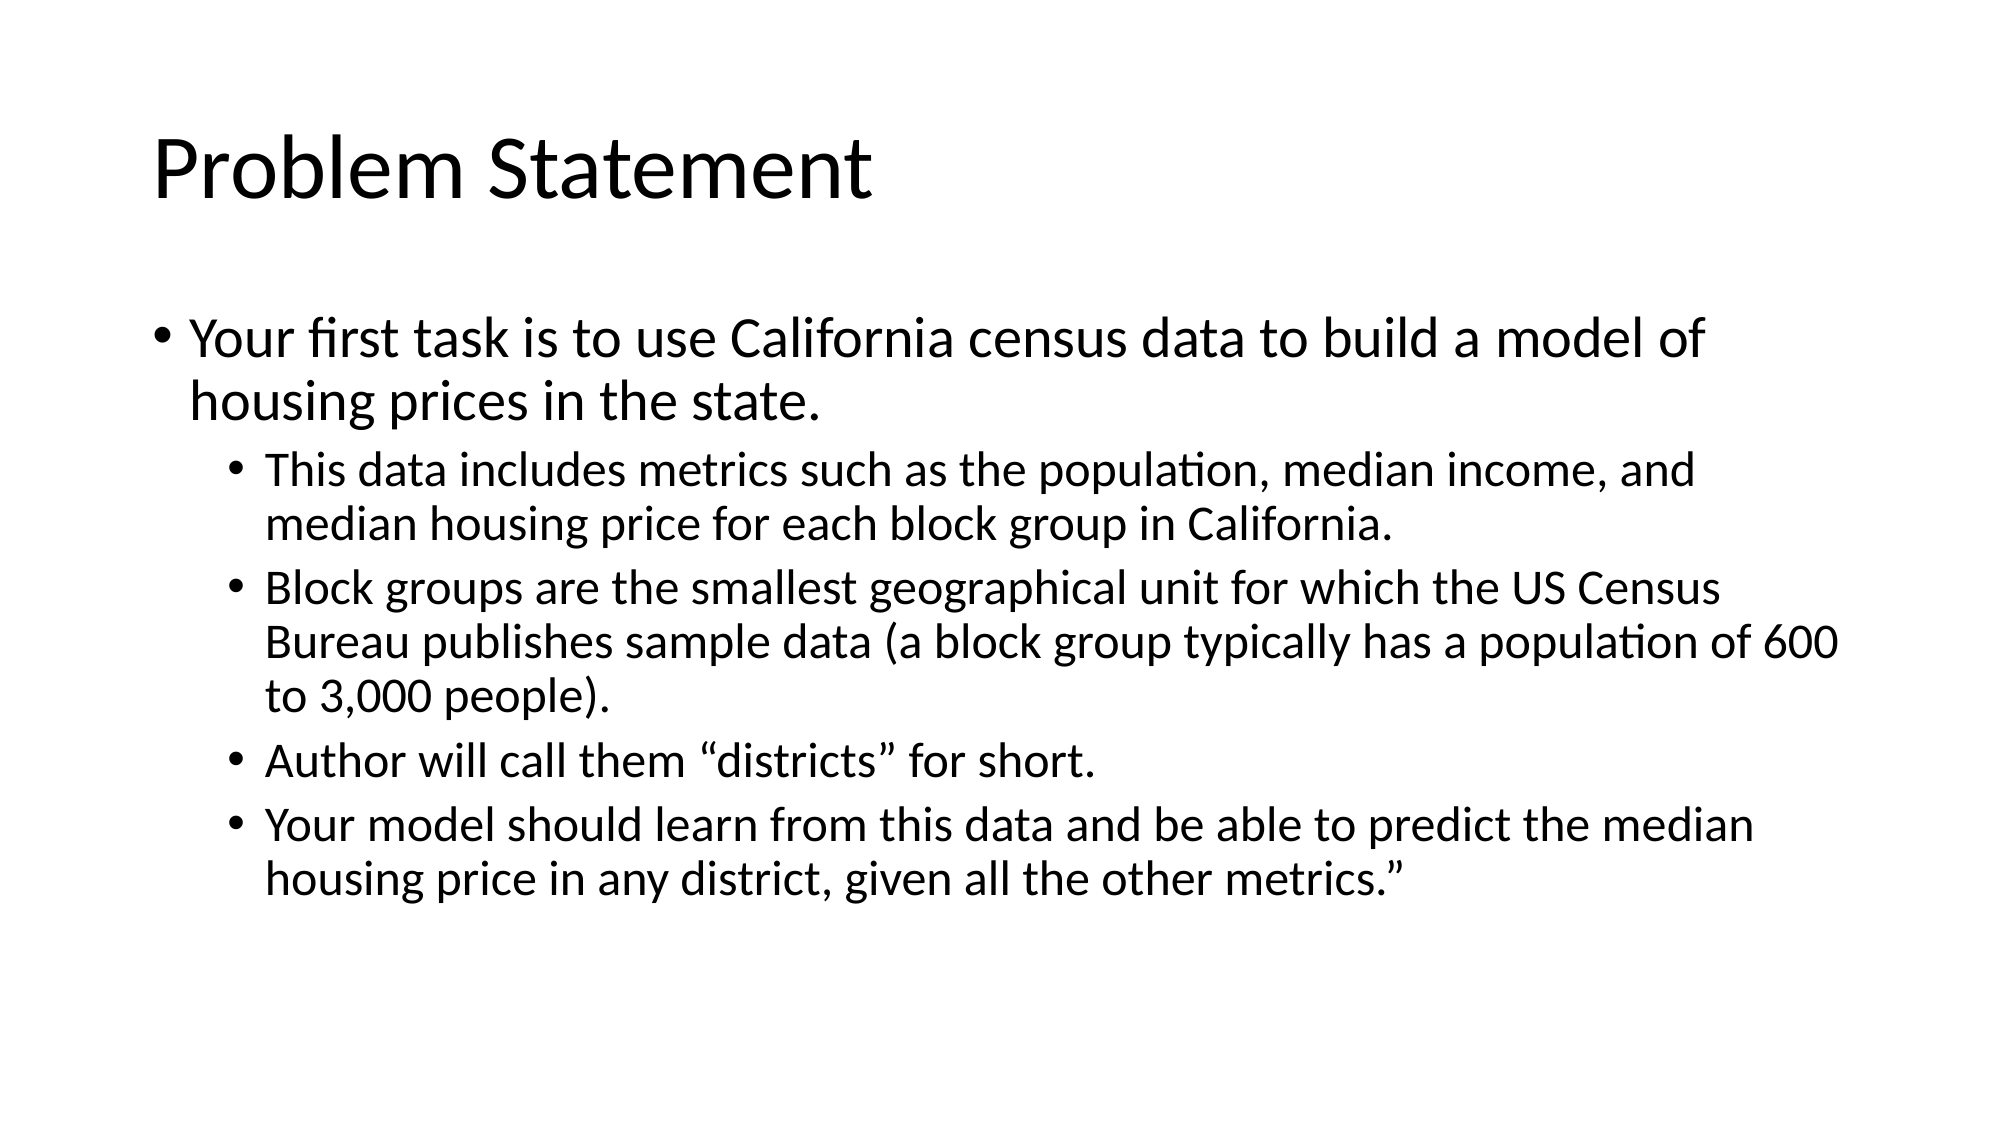

# Problem Statement
Your first task is to use California census data to build a model of housing prices in the state.
This data includes metrics such as the population, median income, and median housing price for each block group in California.
Block groups are the smallest geographical unit for which the US Census Bureau publishes sample data (a block group typically has a population of 600 to 3,000 people).
Author will call them “districts” for short.
Your model should learn from this data and be able to predict the median housing price in any district, given all the other metrics.”